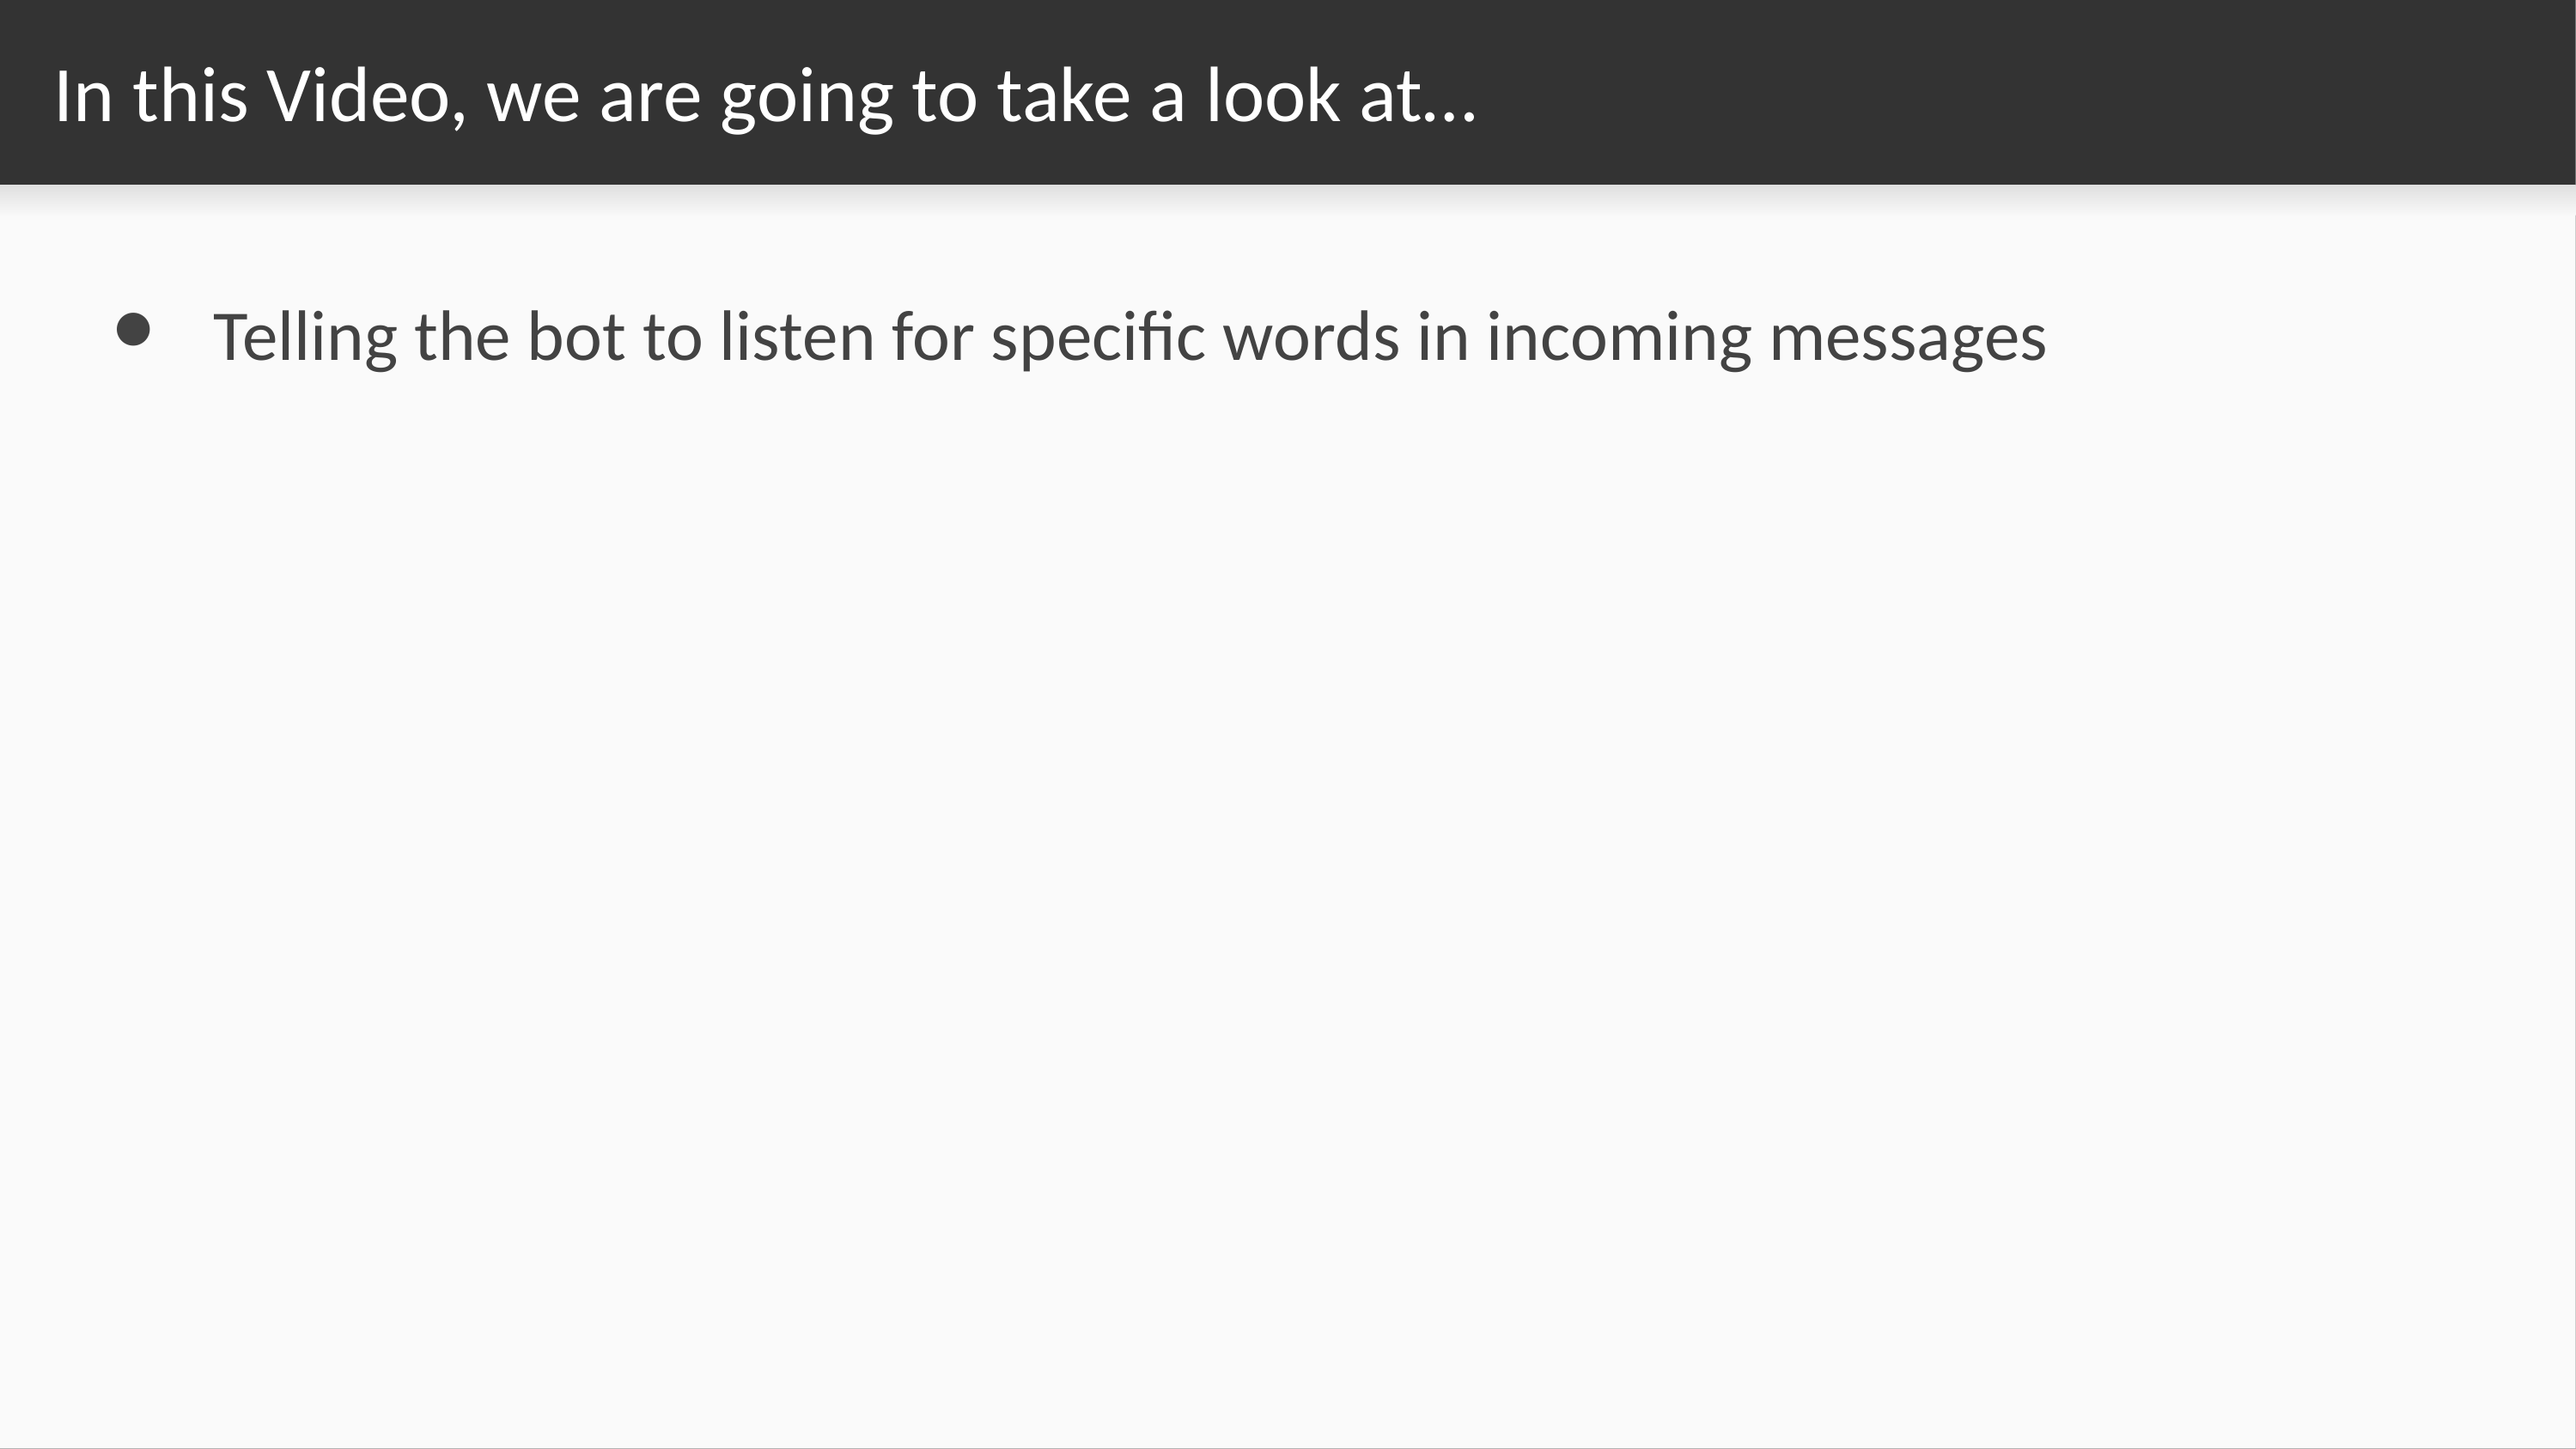

# In this Video, we are going to take a look at…
Telling the bot to listen for specific words in incoming messages